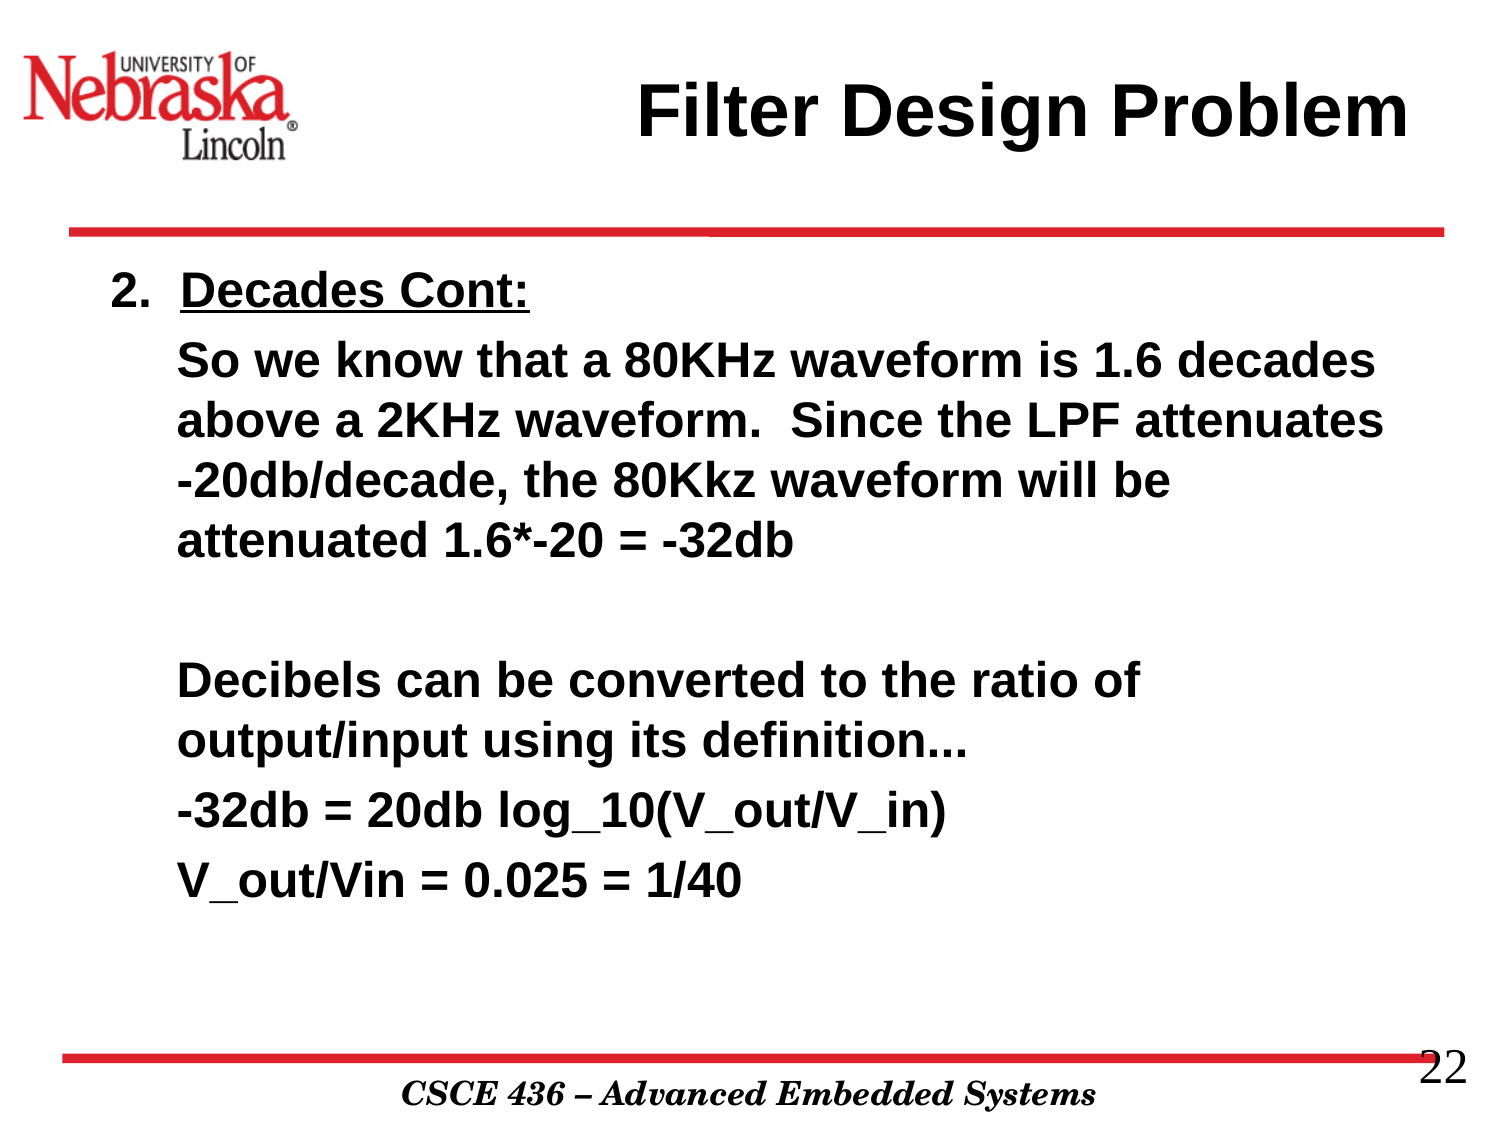

# Filter Design Problem
2.  Decades Cont:
So we know that a 80KHz waveform is 1.6 decades above a 2KHz waveform.  Since the LPF attenuates -20db/decade, the 80Kkz waveform will be attenuated 1.6*-20 = -32db

Decibels can be converted to the ratio of output/input using its definition...
-32db = 20db log_10(V_out/V_in)
V_out/Vin = 0.025 = 1/40

22